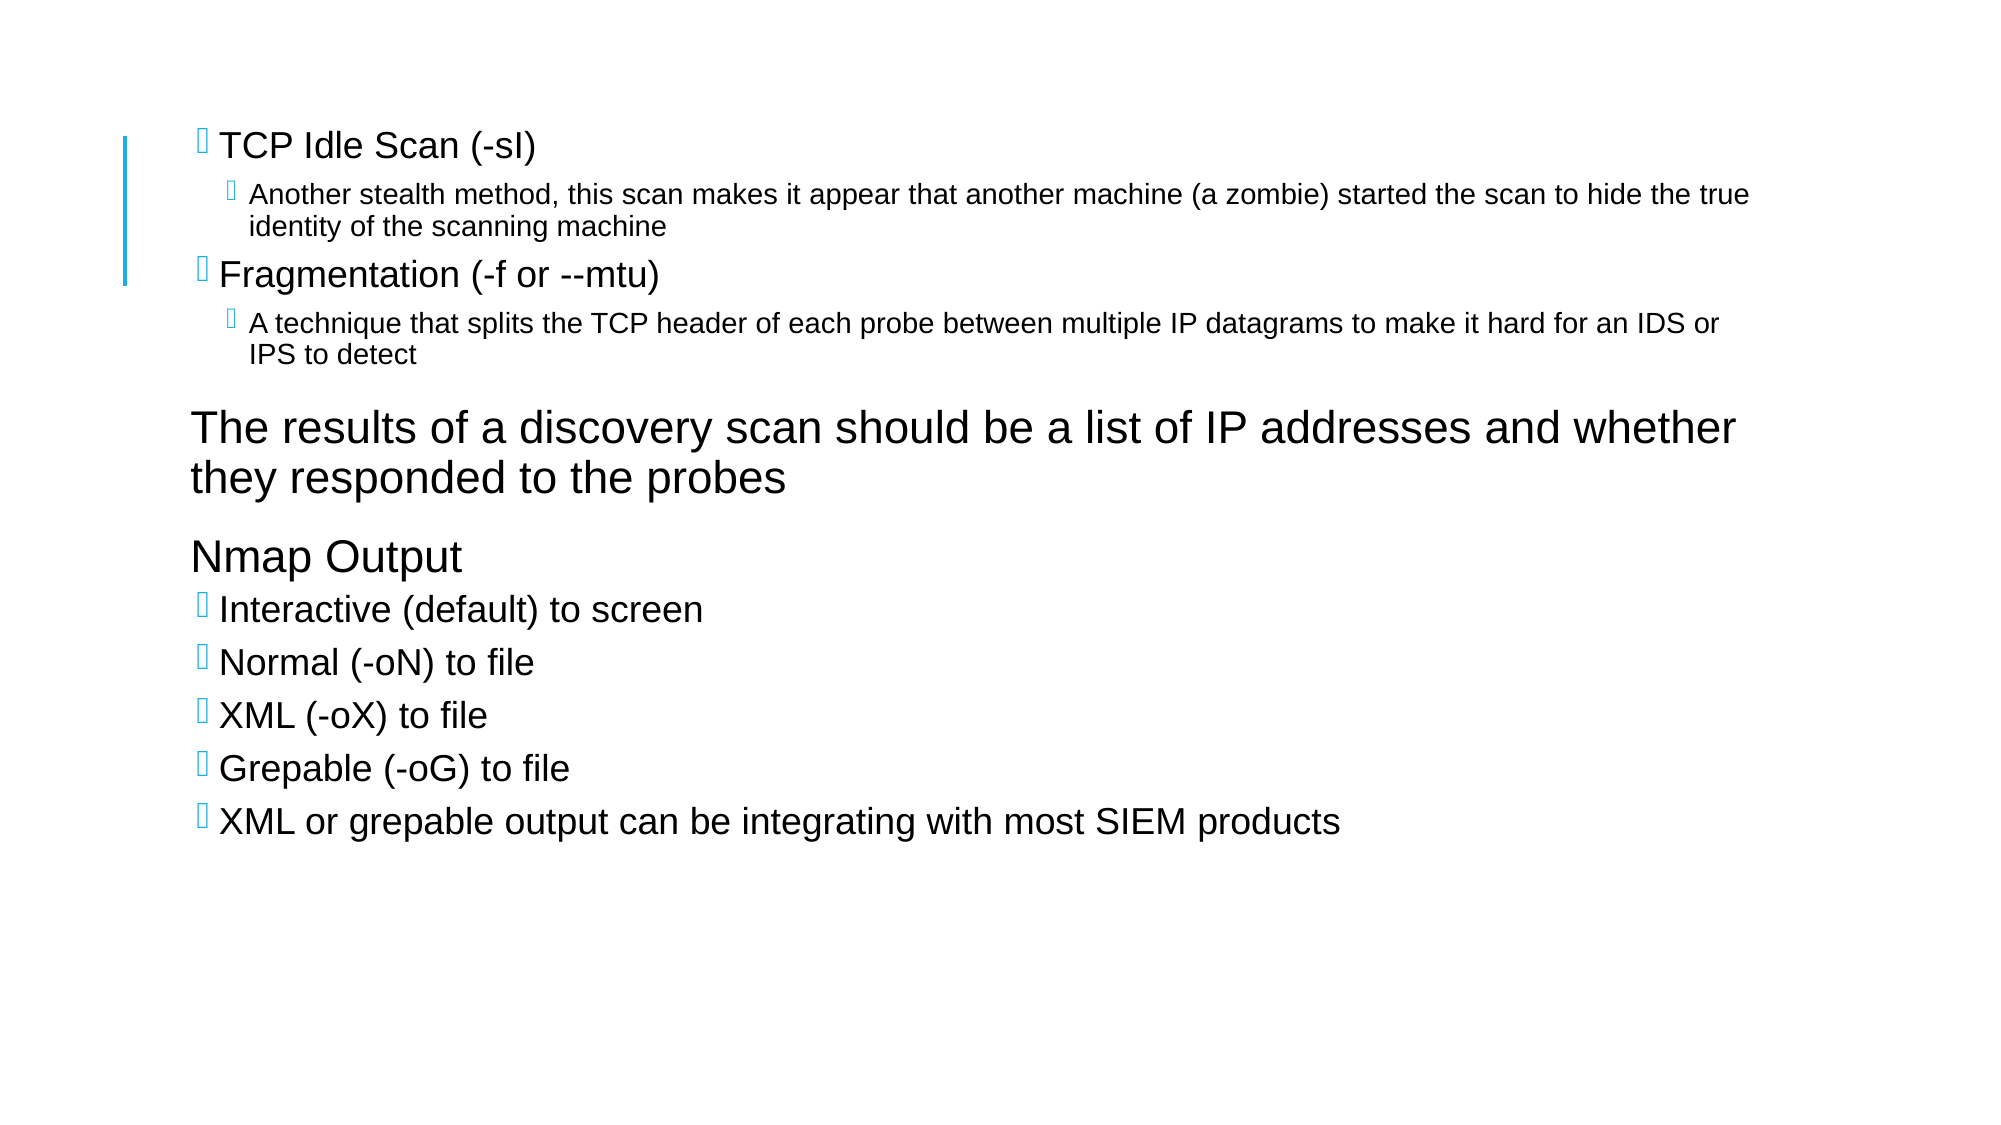

TCP Idle Scan (-sI)
Another stealth method, this scan makes it appear that another machine (a zombie) started the scan to hide the true identity of the scanning machine
Fragmentation (-f or --mtu)
A technique that splits the TCP header of each probe between multiple IP datagrams to make it hard for an IDS or IPS to detect
The results of a discovery scan should be a list of IP addresses and whether they responded to the probes
Nmap Output
Interactive (default) to screen
Normal (-oN) to file
XML (-oX) to file
Grepable (-oG) to file
XML or grepable output can be integrating with most SIEM products